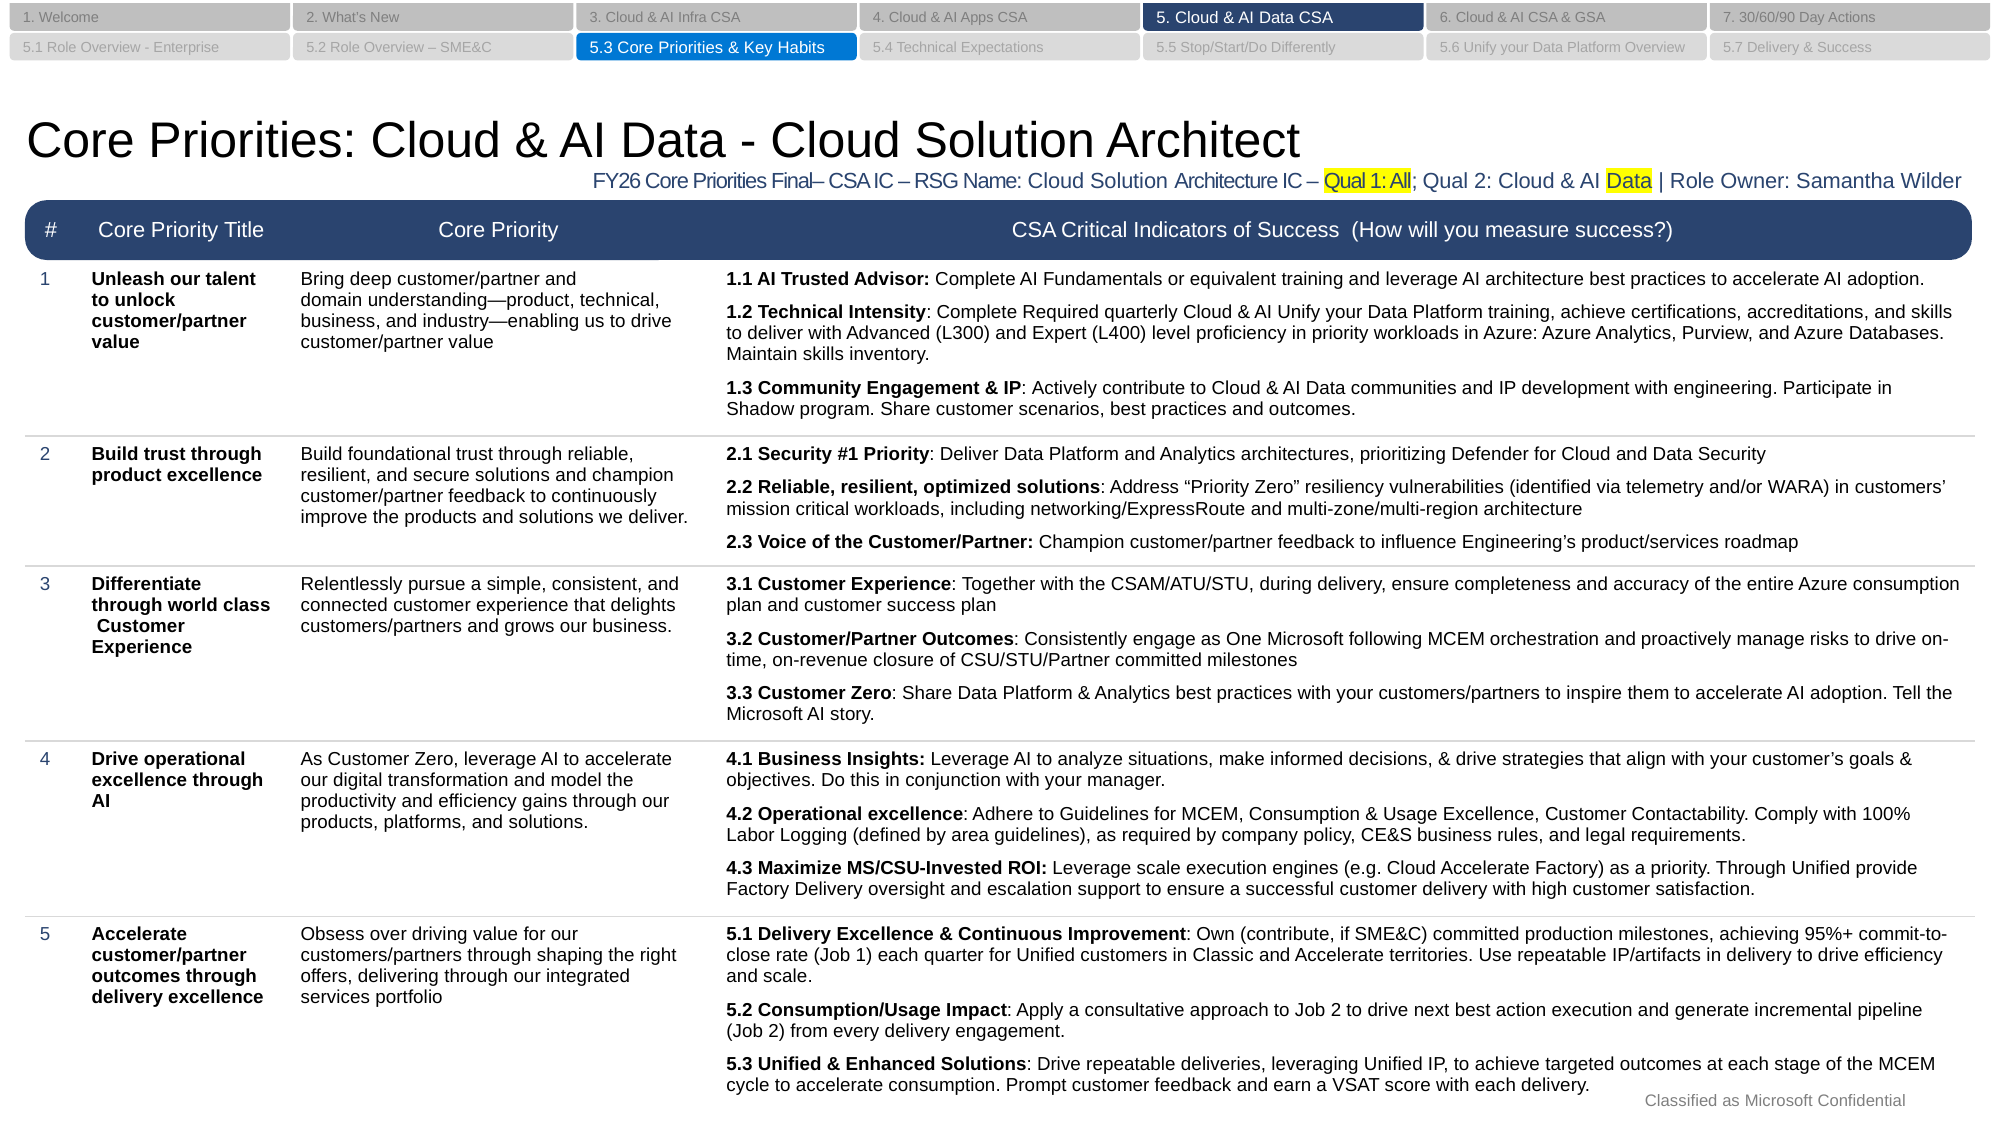

1. Welcome
2. What’s New
3. Cloud & AI Infra CSA
4. Cloud & AI Apps CSA
5. Cloud & AI Data CSA
6. Cloud & AI CSA & GSA
7. 30/60/90 Day Actions
5.1 Role Overview - Enterprise
5.2 Role Overview – SME&C
5.3 Core Priorities & Key Habits
5.4 Technical Expectations
5.5 Stop/Start/Do Differently
5.6 Unify your Data Platform Overview
5.7 Delivery & Success
Core Priorities: Cloud & AI Data - Cloud Solution Architect
# FY26 Core Priorities Final– CSA IC – RSG Name: Cloud Solution Architecture IC – Qual 1: All; Qual 2: Cloud & AI Data | Role Owner: Samantha Wilder
| # | Core Priority Title | Core Priority | CSA Critical Indicators of Success (How will you measure success?) |
| --- | --- | --- | --- |
| 1 | Unleash our talent to unlock customer/partner value | Bring deep customer/partner and domain understanding—product, technical, business, and industry—enabling us to drive customer/partner value | 1.1 AI Trusted Advisor: Complete AI Fundamentals or equivalent training and leverage AI architecture best practices to accelerate AI adoption. 1.2 Technical Intensity: Complete Required quarterly Cloud & AI Unify your Data Platform training, achieve certifications, accreditations, and skills to deliver with Advanced (L300) and Expert (L400) level proficiency in priority workloads in Azure: Azure Analytics, Purview, and Azure Databases. Maintain skills inventory. 1.3 Community Engagement & IP: Actively contribute to Cloud & AI Data communities and IP development with engineering. Participate in Shadow program. Share customer scenarios, best practices and outcomes. |
| 2 | Build trust through product excellence | Build foundational trust through reliable, resilient, and secure solutions and champion customer/partner feedback to continuously improve the products and solutions we deliver. | 2.1 Security #1 Priority: Deliver Data Platform and Analytics architectures, prioritizing Defender for Cloud and Data Security 2.2 Reliable, resilient, optimized solutions: Address “Priority Zero” resiliency vulnerabilities (identified via telemetry and/or WARA) in customers’ mission critical workloads, including networking/ExpressRoute and multi-zone/multi-region architecture 2.3 Voice of the Customer/Partner: Champion customer/partner feedback to influence Engineering’s product/services roadmap |
| 3 | Differentiate through world class Customer Experience | Relentlessly pursue a simple, consistent, and connected customer experience that delights customers/partners and grows our business. | 3.1 Customer Experience: Together with the CSAM/ATU/STU, during delivery, ensure completeness and accuracy of the entire Azure consumption plan and customer success plan 3.2 Customer/Partner Outcomes: Consistently engage as One Microsoft following MCEM orchestration and proactively manage risks to drive on-time, on-revenue closure of CSU/STU/Partner committed milestones 3.3 Customer Zero: Share Data Platform & Analytics best practices with your customers/partners to inspire them to accelerate AI adoption. Tell the Microsoft AI story. |
| 4 | Drive operational excellence through AI | As Customer Zero, leverage AI to accelerate our digital transformation and model the productivity and efficiency gains through our products, platforms, and solutions. | 4.1 Business Insights: Leverage AI to analyze situations, make informed decisions, & drive strategies that align with your customer’s goals & objectives. Do this in conjunction with your manager. 4.2 Operational excellence: Adhere to Guidelines for MCEM, Consumption & Usage Excellence, Customer Contactability. Comply with 100% Labor Logging (defined by area guidelines), as required by company policy, CE&S business rules, and legal requirements. 4.3 Maximize MS/CSU-Invested ROI: Leverage scale execution engines (e.g. Cloud Accelerate Factory) as a priority. Through Unified provide Factory Delivery oversight and escalation support to ensure a successful customer delivery with high customer satisfaction. |
| 5 | Accelerate customer/partner outcomes through delivery excellence | Obsess over driving value for our customers/partners through shaping the right offers, delivering through our integrated services portfolio | 5.1 Delivery Excellence & Continuous Improvement: Own (contribute, if SME&C) committed production milestones, achieving 95%+ commit-to-close rate (Job 1) each quarter for Unified customers in Classic and Accelerate territories. Use repeatable IP/artifacts in delivery to drive efficiency and scale. 5.2 Consumption/Usage Impact: Apply a consultative approach to Job 2 to drive next best action execution and generate incremental pipeline (Job 2) from every delivery engagement. 5.3 Unified & Enhanced Solutions: Drive repeatable deliveries, leveraging Unified IP, to achieve targeted outcomes at each stage of the MCEM cycle to accelerate consumption. Prompt customer feedback and earn a VSAT score with each delivery. |